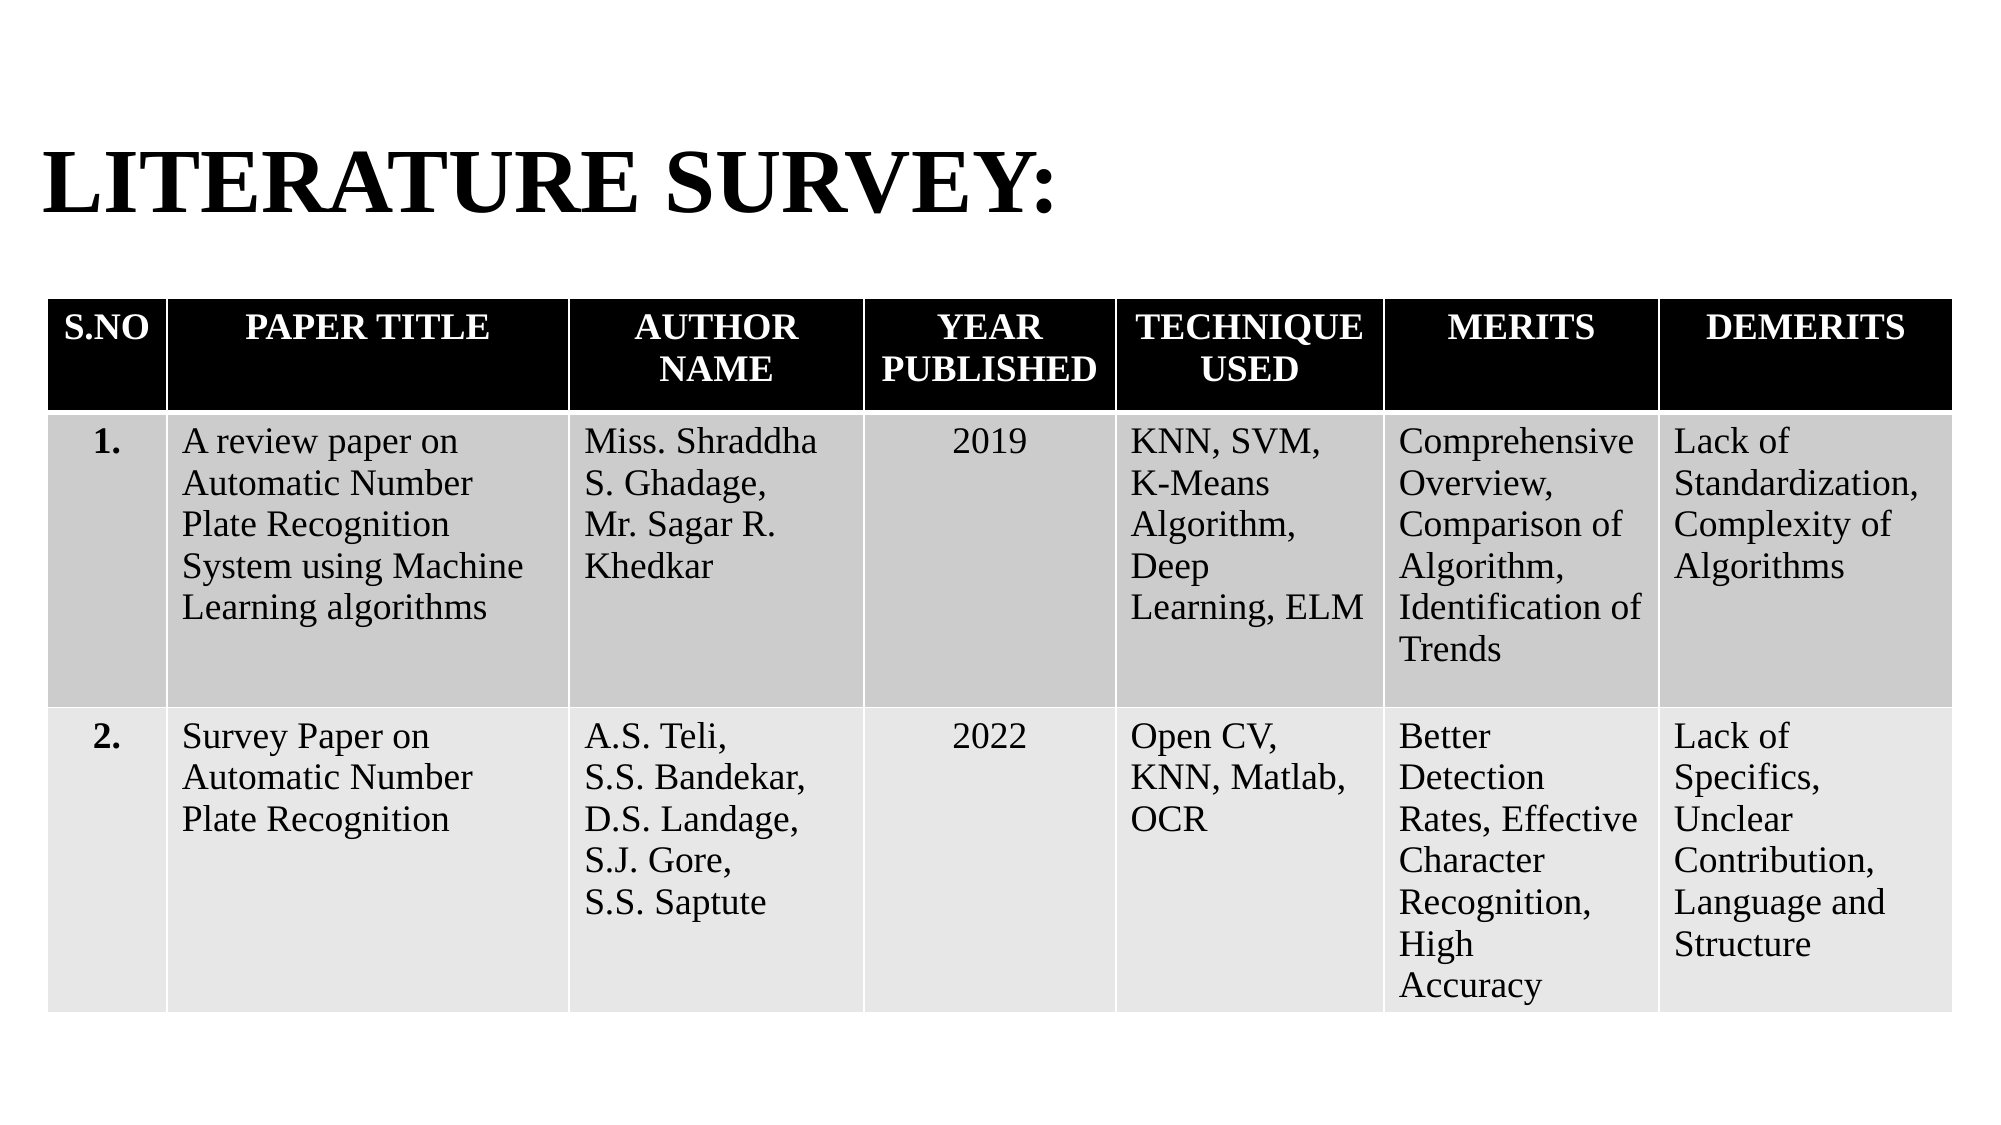

# LITERATURE SURVEY:
| S.NO | PAPER TITLE | AUTHOR NAME | YEAR PUBLISHED | TECHNIQUE USED | MERITS | DEMERITS |
| --- | --- | --- | --- | --- | --- | --- |
| 1. | A review paper on Automatic Number Plate Recognition System using Machine Learning algorithms | Miss. Shraddha S. Ghadage, Mr. Sagar R. Khedkar | 2019 | KNN, SVM, K-Means Algorithm, Deep Learning, ELM | Comprehensive Overview, Comparison of Algorithm, Identification of Trends | Lack of Standardization, Complexity of Algorithms |
| 2. | Survey Paper on Automatic Number Plate Recognition | A.S. Teli, S.S. Bandekar, D.S. Landage, S.J. Gore, S.S. Saptute | 2022 | Open CV, KNN, Matlab, OCR | Better Detection Rates, Effective Character Recognition, High Accuracy | Lack of Specifics, Unclear Contribution, Language and Structure |